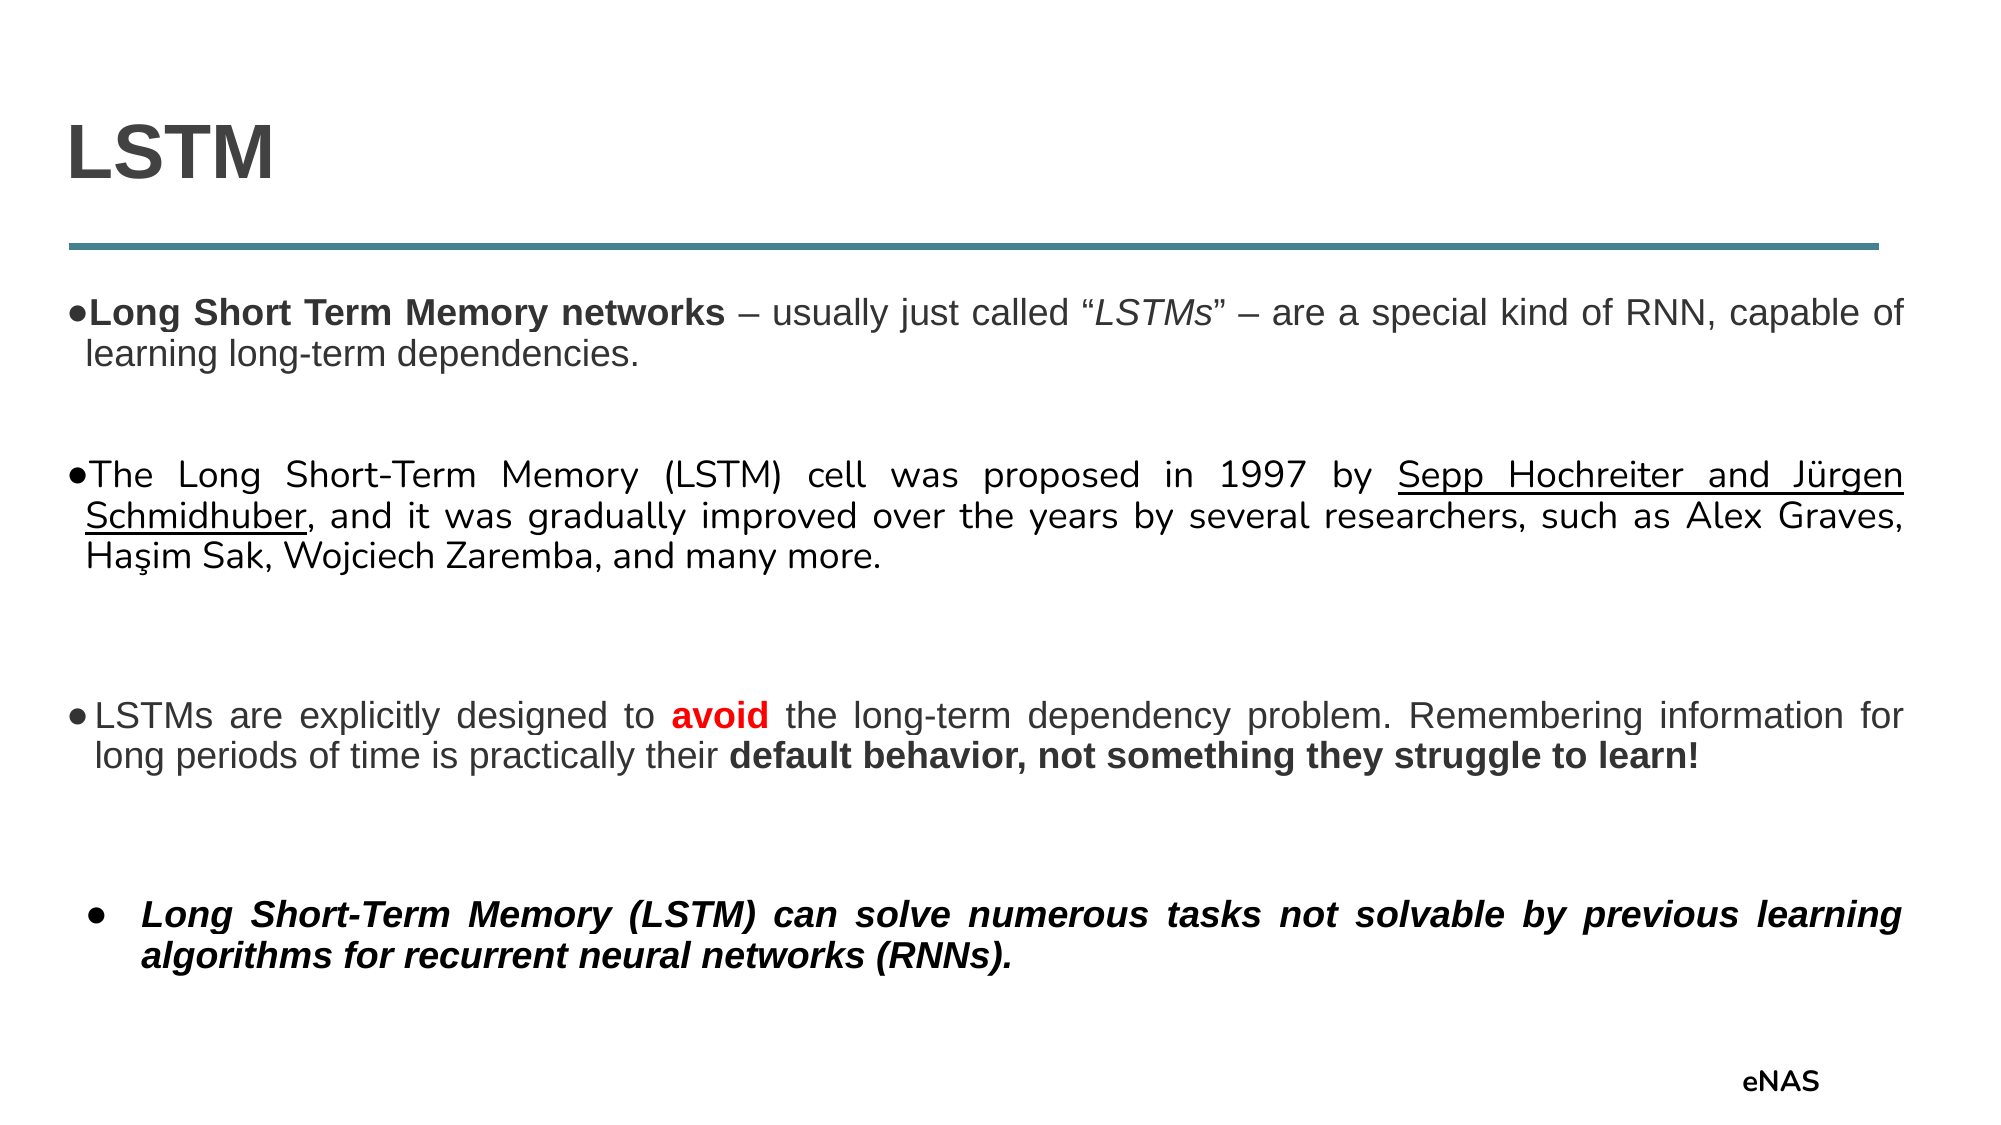

# LSTM
Long Short Term Memory networks – usually just called “LSTMs” – are a special kind of RNN, capable of learning long-term dependencies.

The Long Short-Term Memory (LSTM) cell was proposed in 1997 by Sepp Hochreiter and Jürgen Schmidhuber, and it was gradually improved over the years by several researchers, such as Alex Graves, Haşim Sak, Wojciech Zaremba, and many more.

LSTMs are explicitly designed to avoid the long-term dependency problem. Remembering information for long periods of time is practically their default behavior, not something they struggle to learn!

Long Short-Term Memory (LSTM) can solve numerous tasks not solvable by previous learning algorithms for recurrent neural networks (RNNs).
10
eNAS